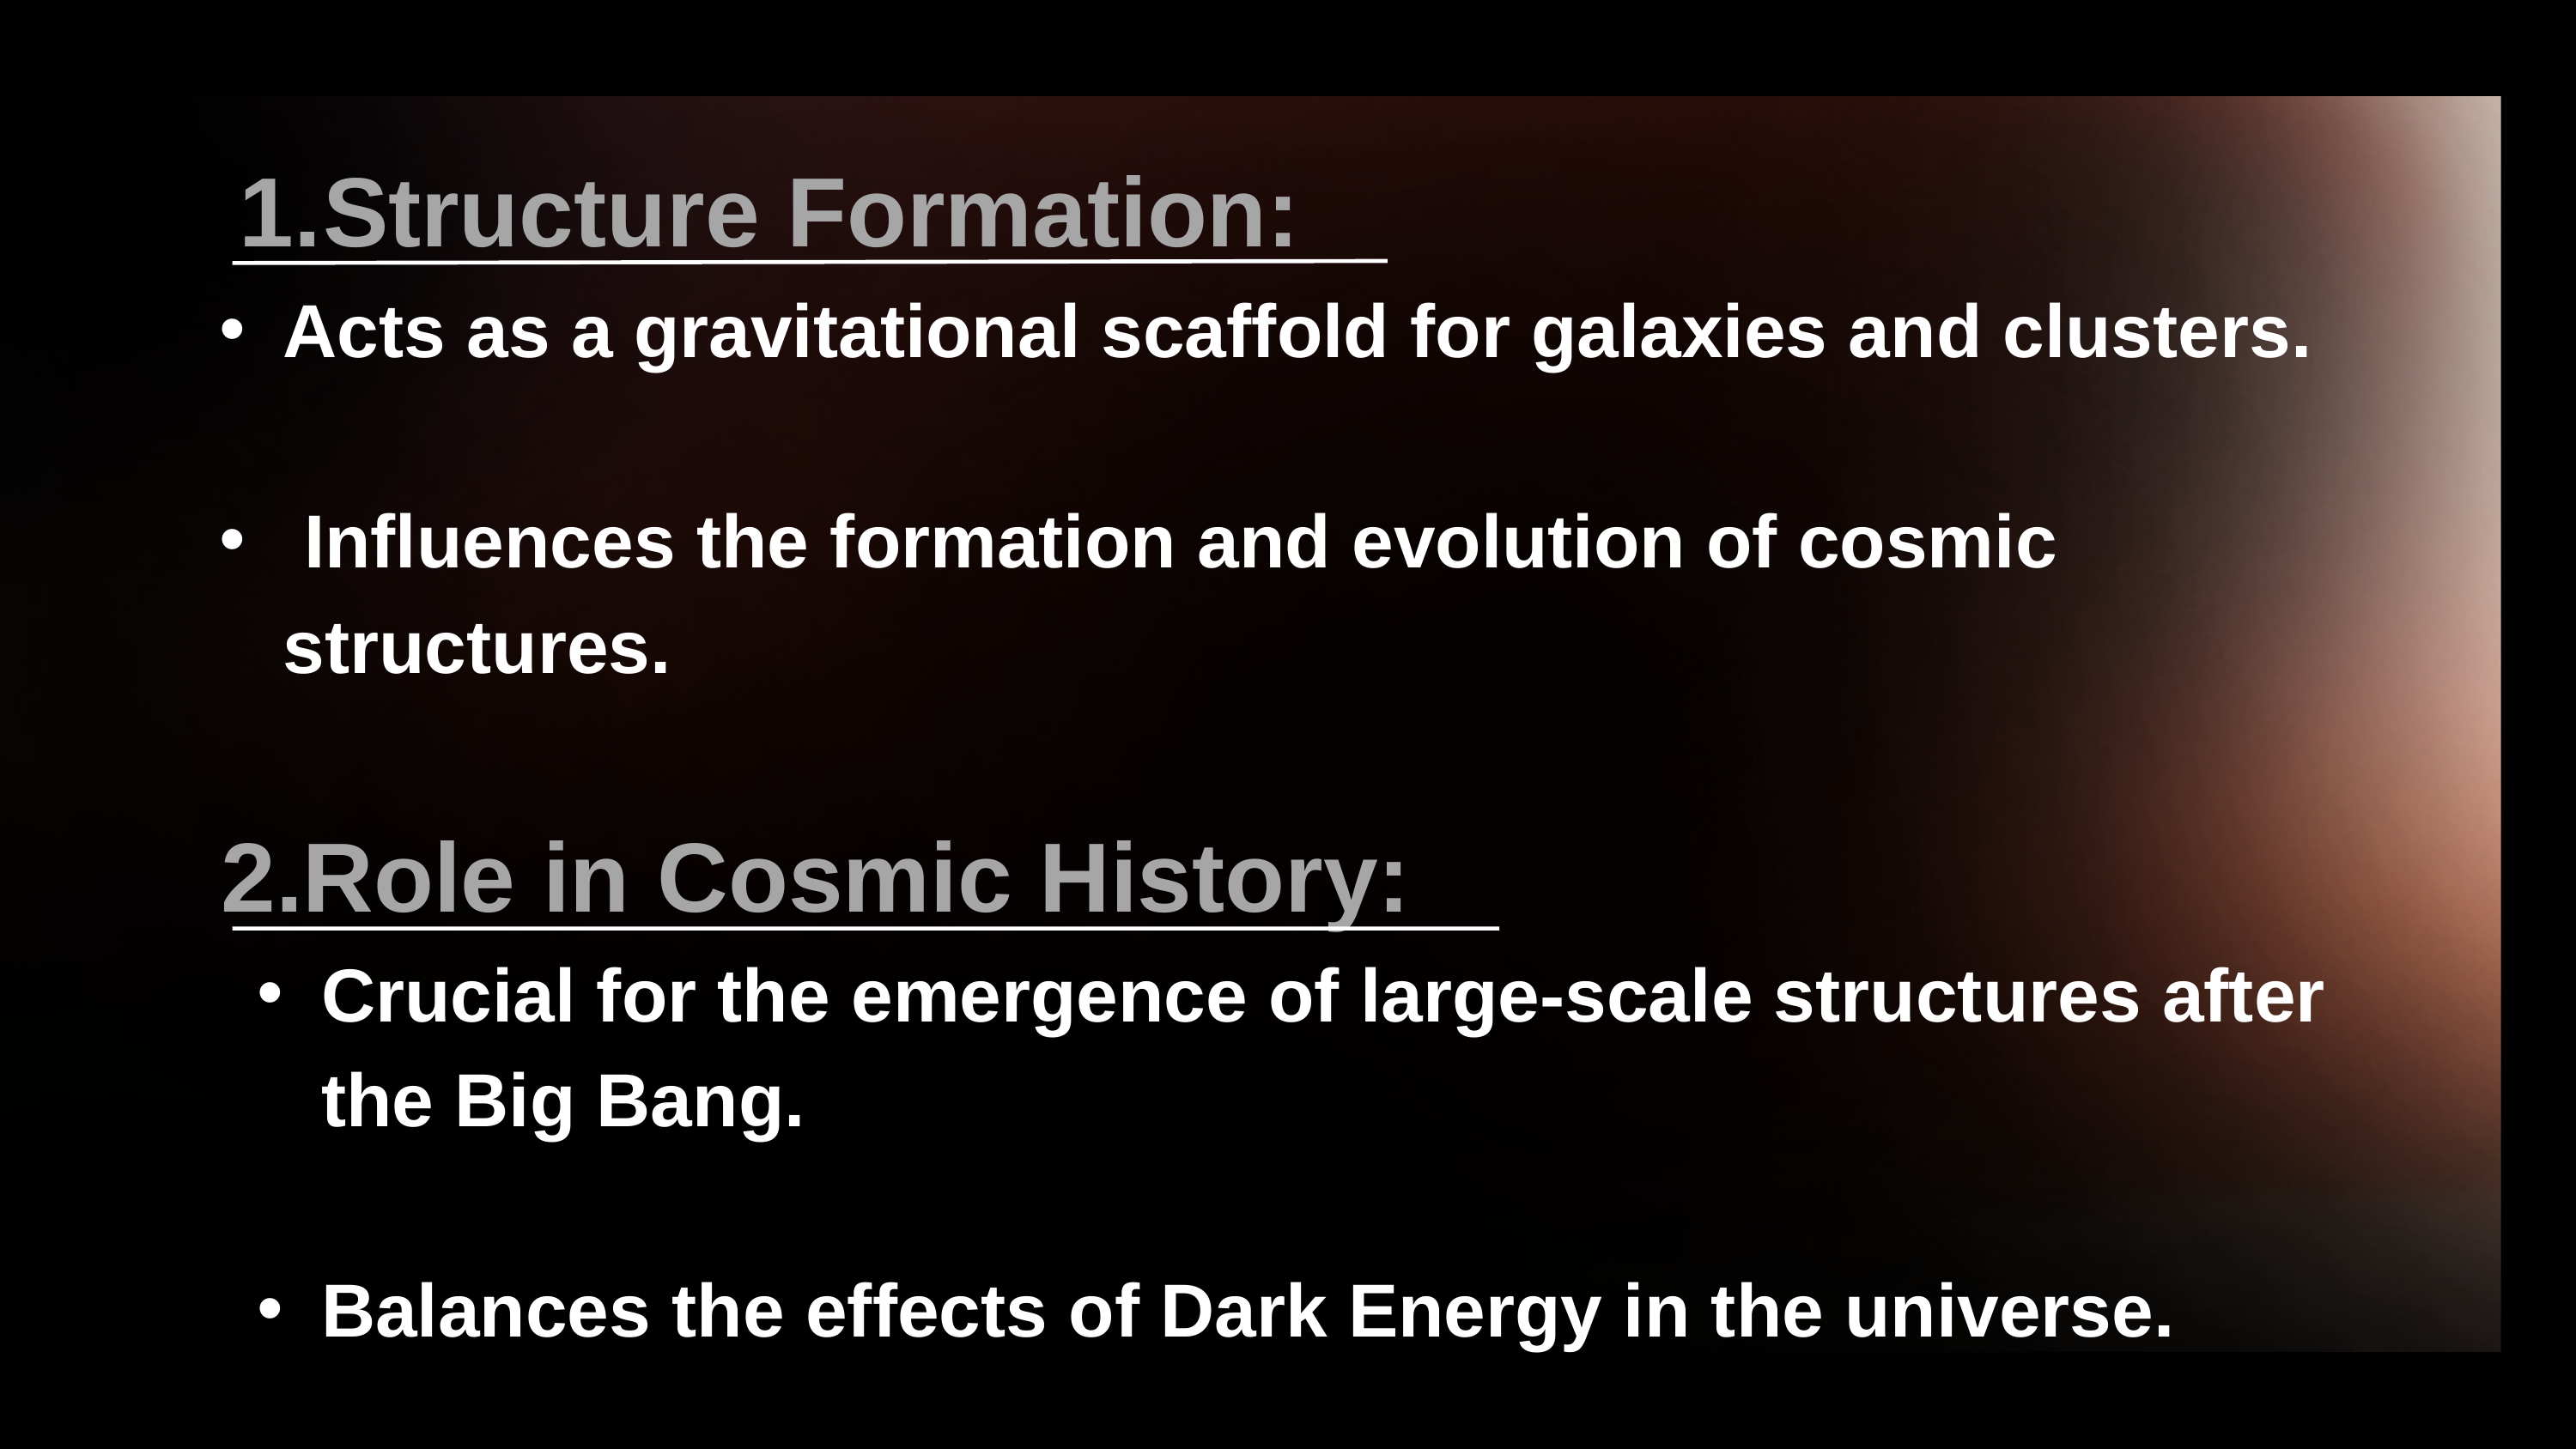

Structure Formation:

Acts as a gravitational scaffold for galaxies and clusters.

 Influences the formation and evolution of cosmic structures.
 2.Role in Cosmic History:
Crucial for the emergence of large-scale structures after the Big Bang.

Balances the effects of Dark Energy in the universe.